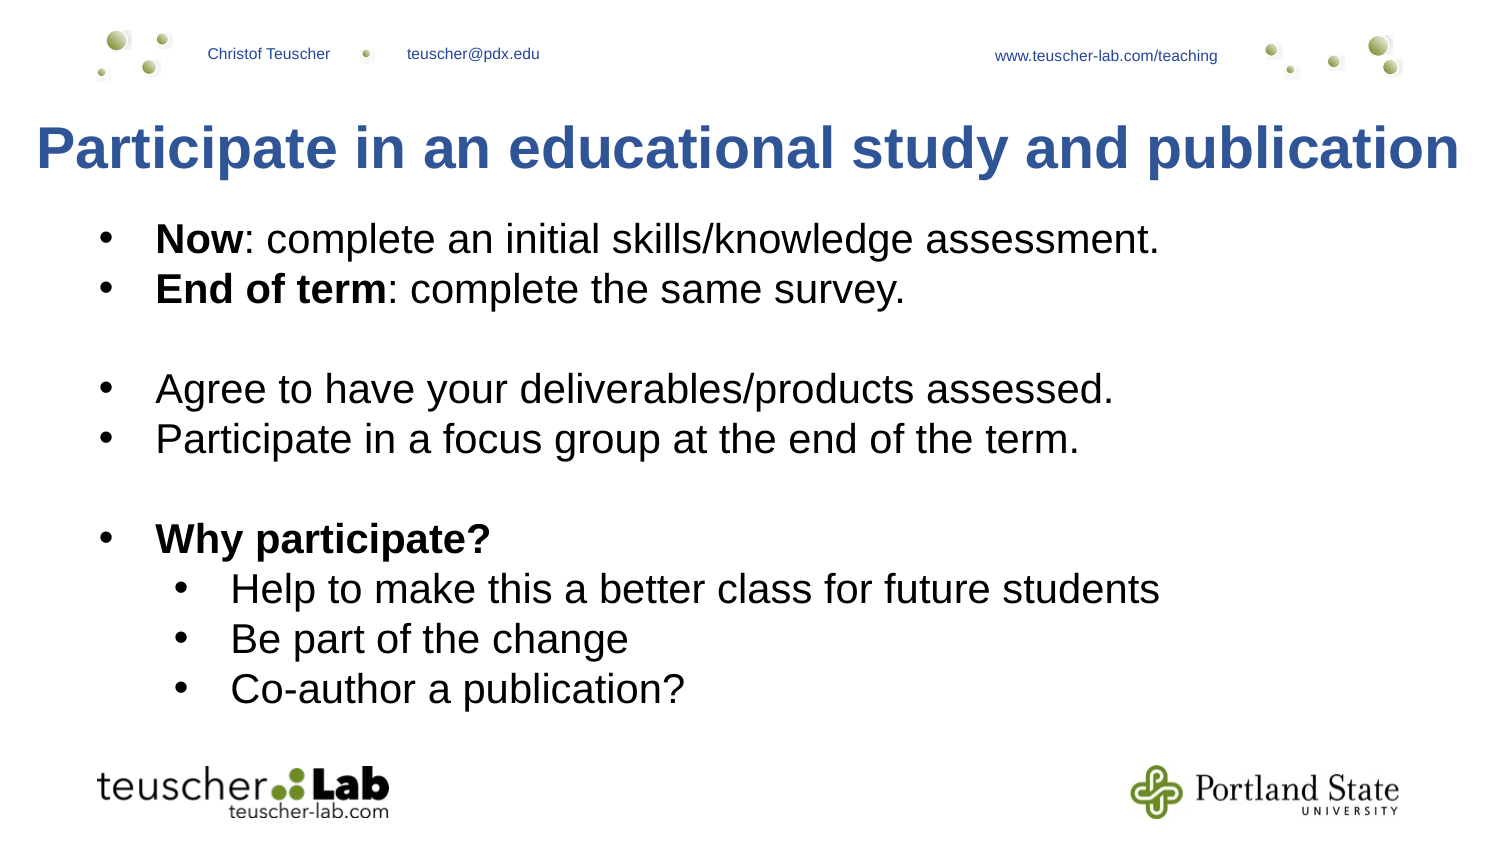

Participate in an educational study and publication
Now: complete an initial skills/knowledge assessment.
End of term: complete the same survey.

Agree to have your deliverables/products assessed.
Participate in a focus group at the end of the term.

Why participate?
Help to make this a better class for future students
Be part of the change
Co-author a publication?